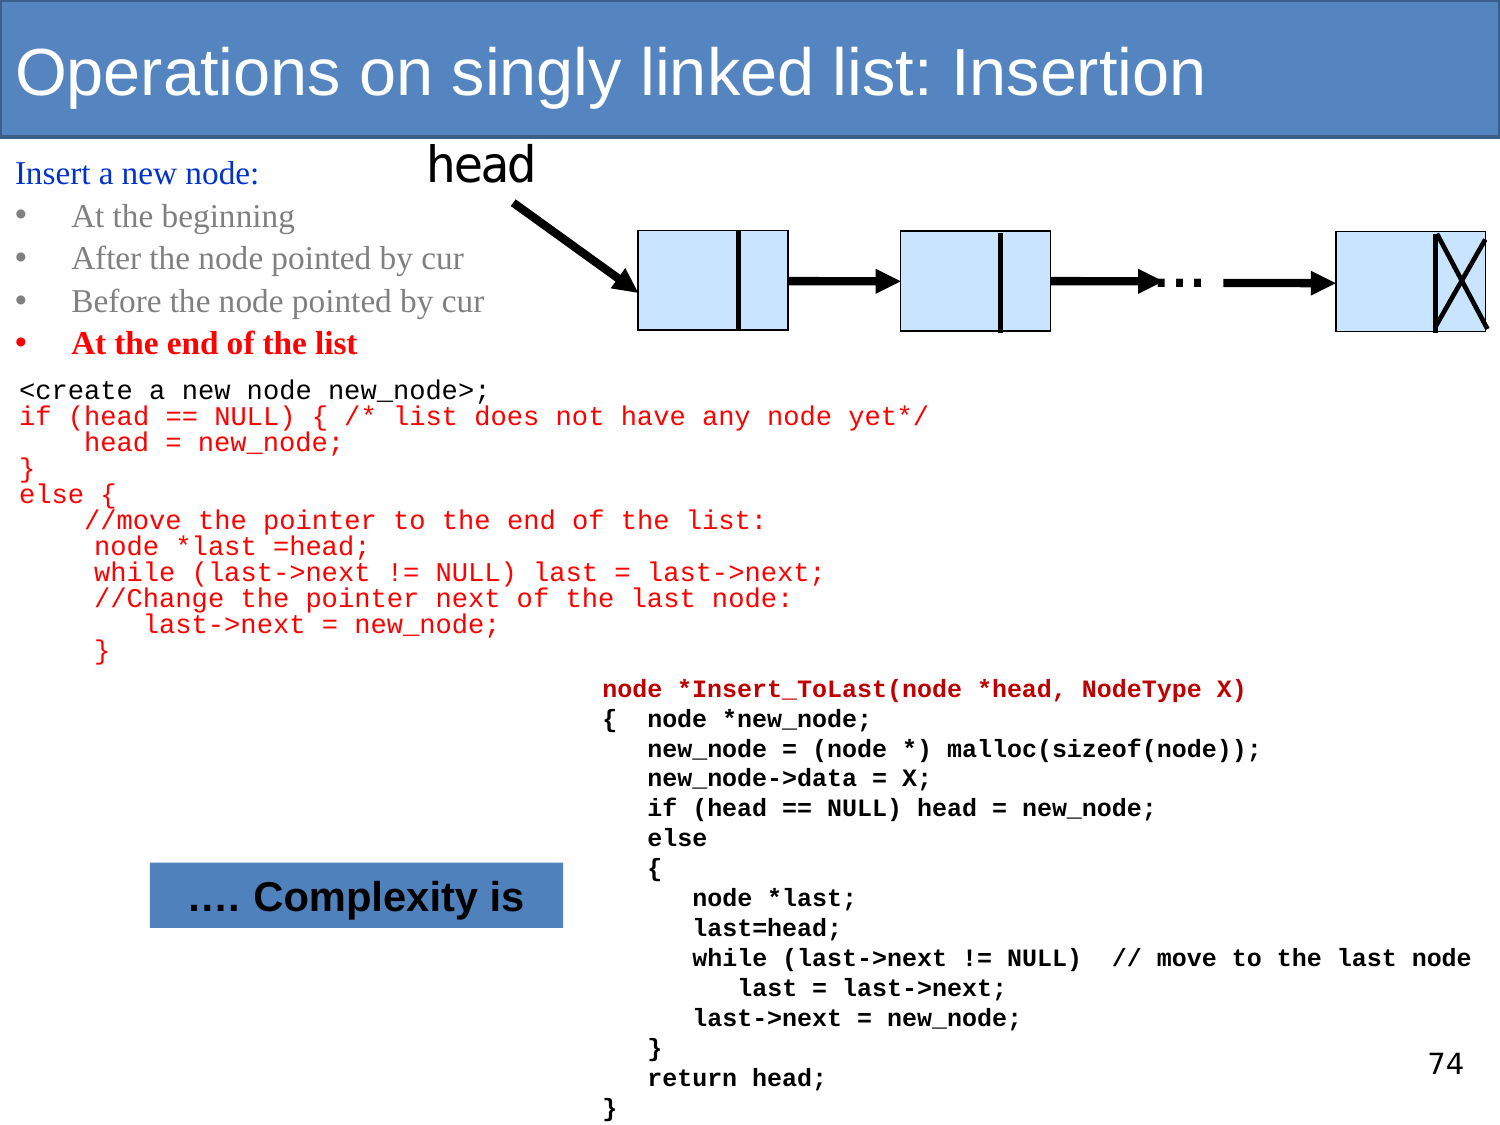

# Operations on singly linked list: Insertion
head

…

Insert a new node:
At the beginning
After the node pointed by cur
Before the node pointed by cur
At the end of the list
<create a new node new_node>;
if (head == NULL) { /* list does not have any node yet*/
    head = new_node;
}
else {
    //move the pointer to the end of the list:
node *last =head;
while (last->next != NULL) last = last->next;
//Change the pointer next of the last node:
   last->next = new_node;
}
node *Insert_ToLast(node *head, NodeType X)
{  node *new_node;
   new_node = (node *) malloc(sizeof(node));
   new_node->data = X;
   if (head == NULL) head = new_node;
   else
   {
      node *last;
      last=head;
      while (last->next != NULL)  // move to the last node
         last = last->next;
      last->next = new_node;
   }
   return head;
}
Complexity is ….
74